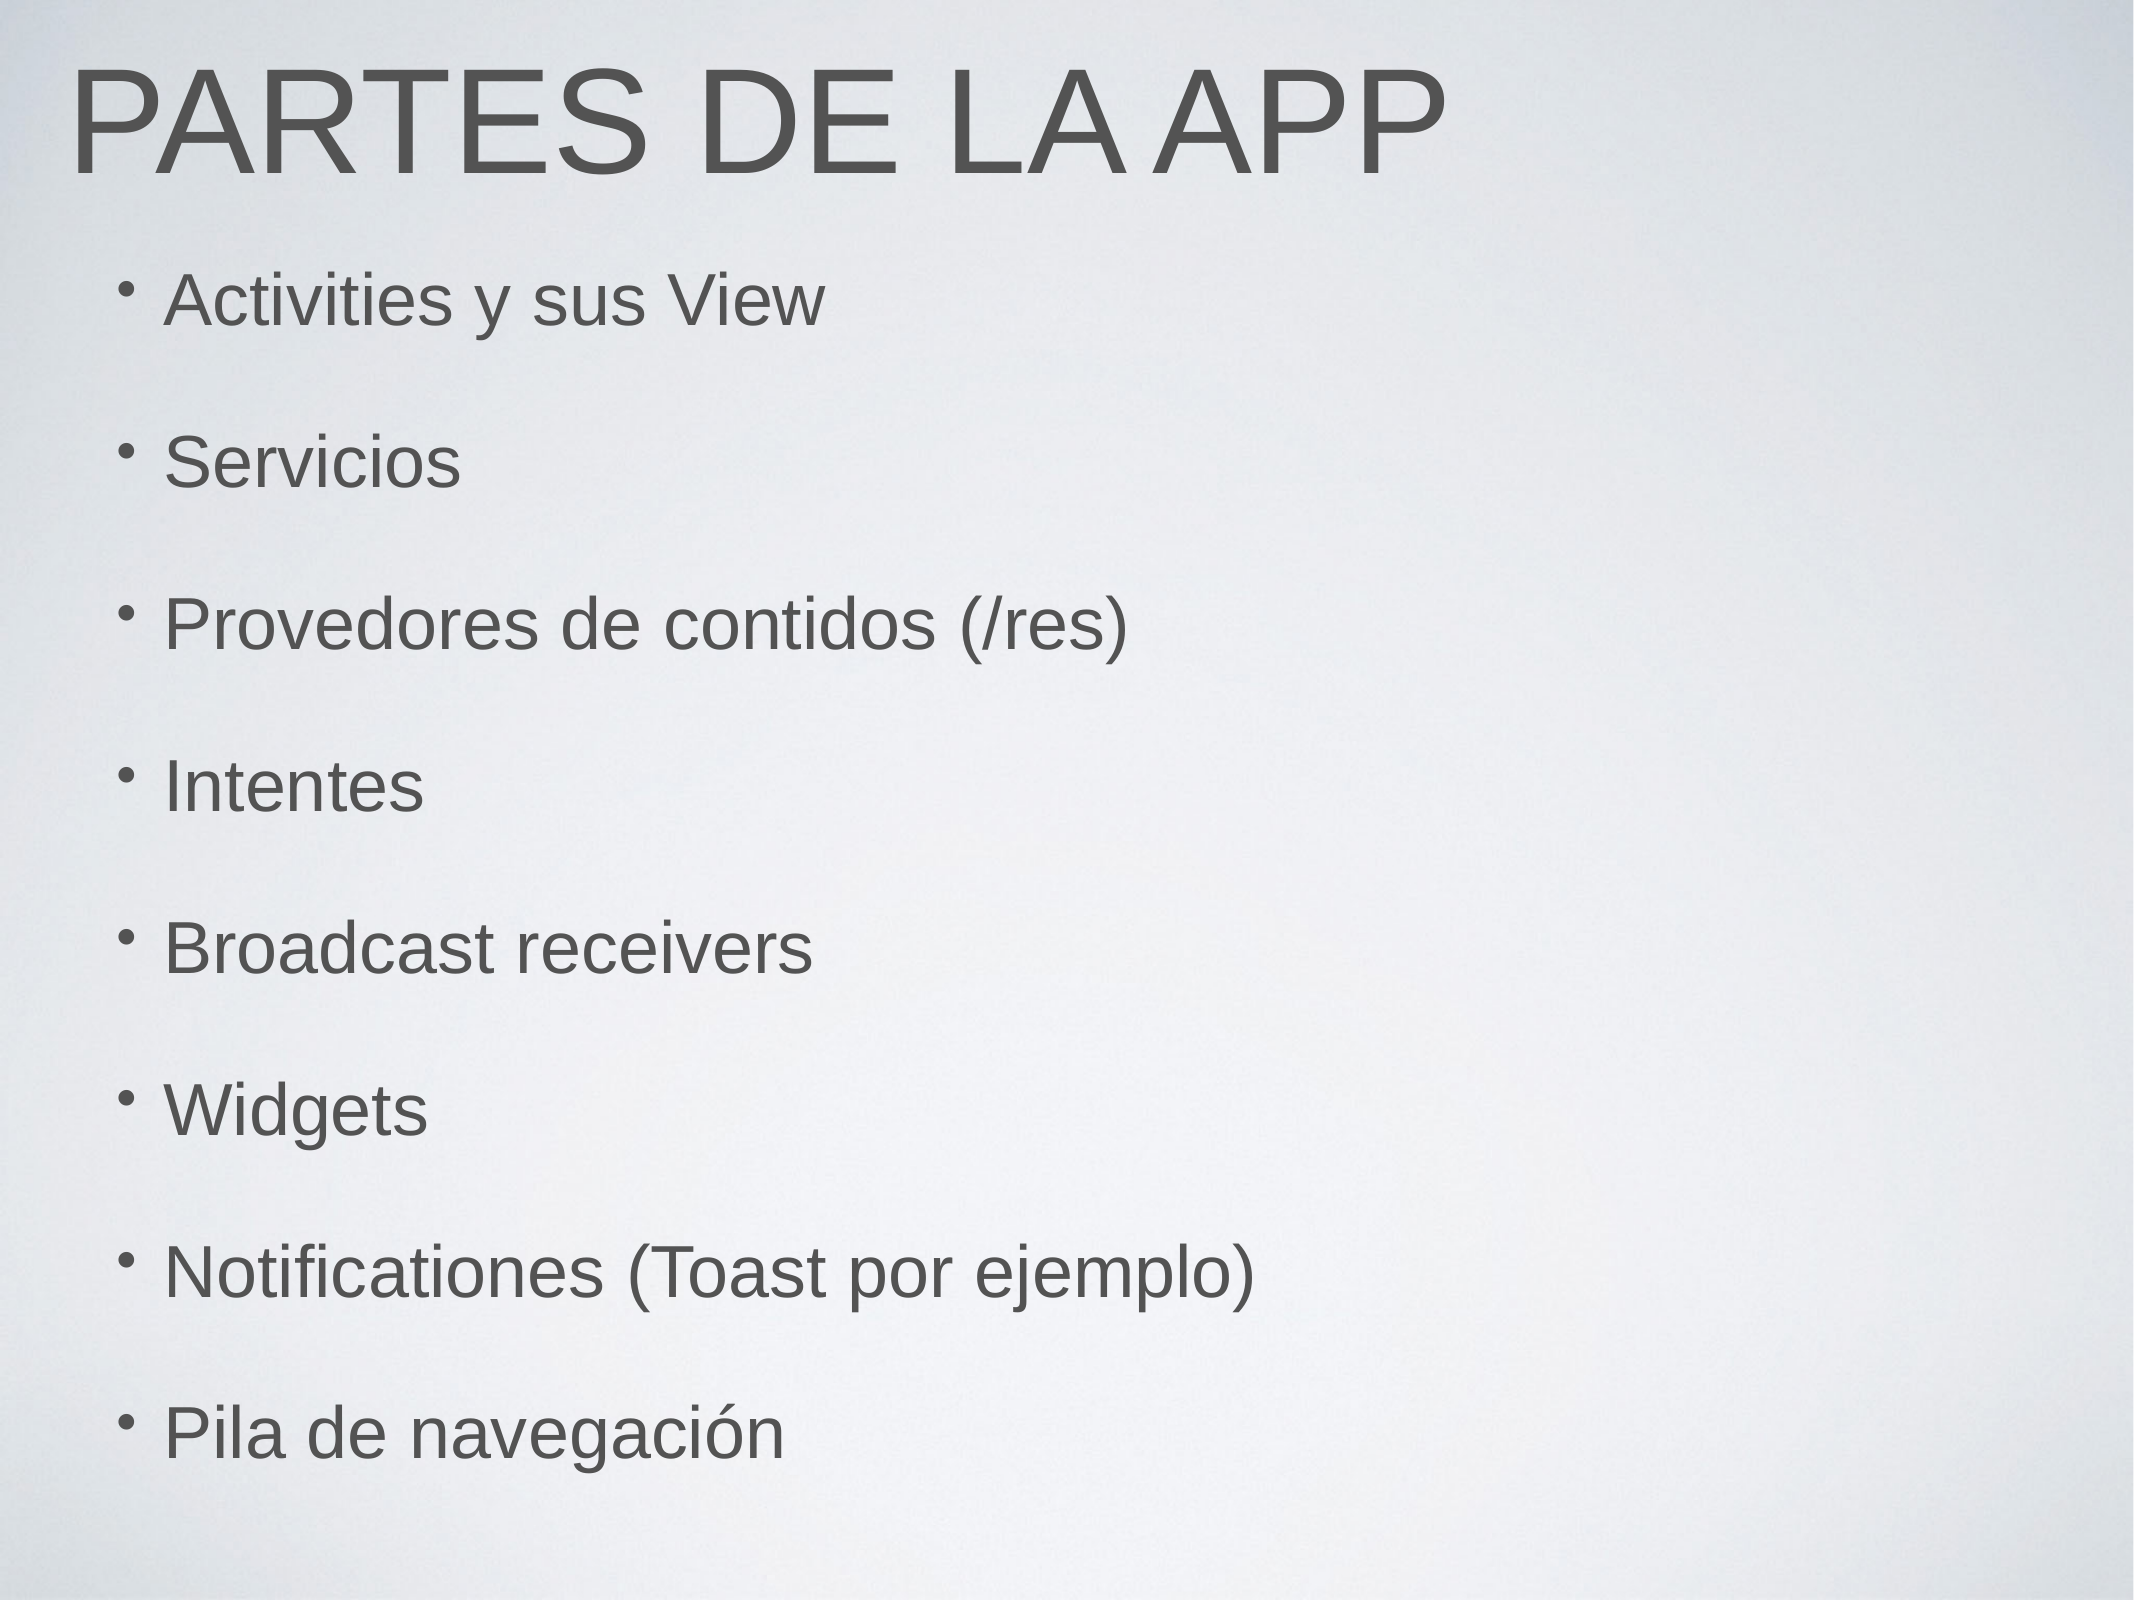

# Partes de la APP
Activities y sus View
Servicios
Provedores de contidos (/res)
Intentes
Broadcast receivers
Widgets
Notificationes (Toast por ejemplo)
Pila de navegación